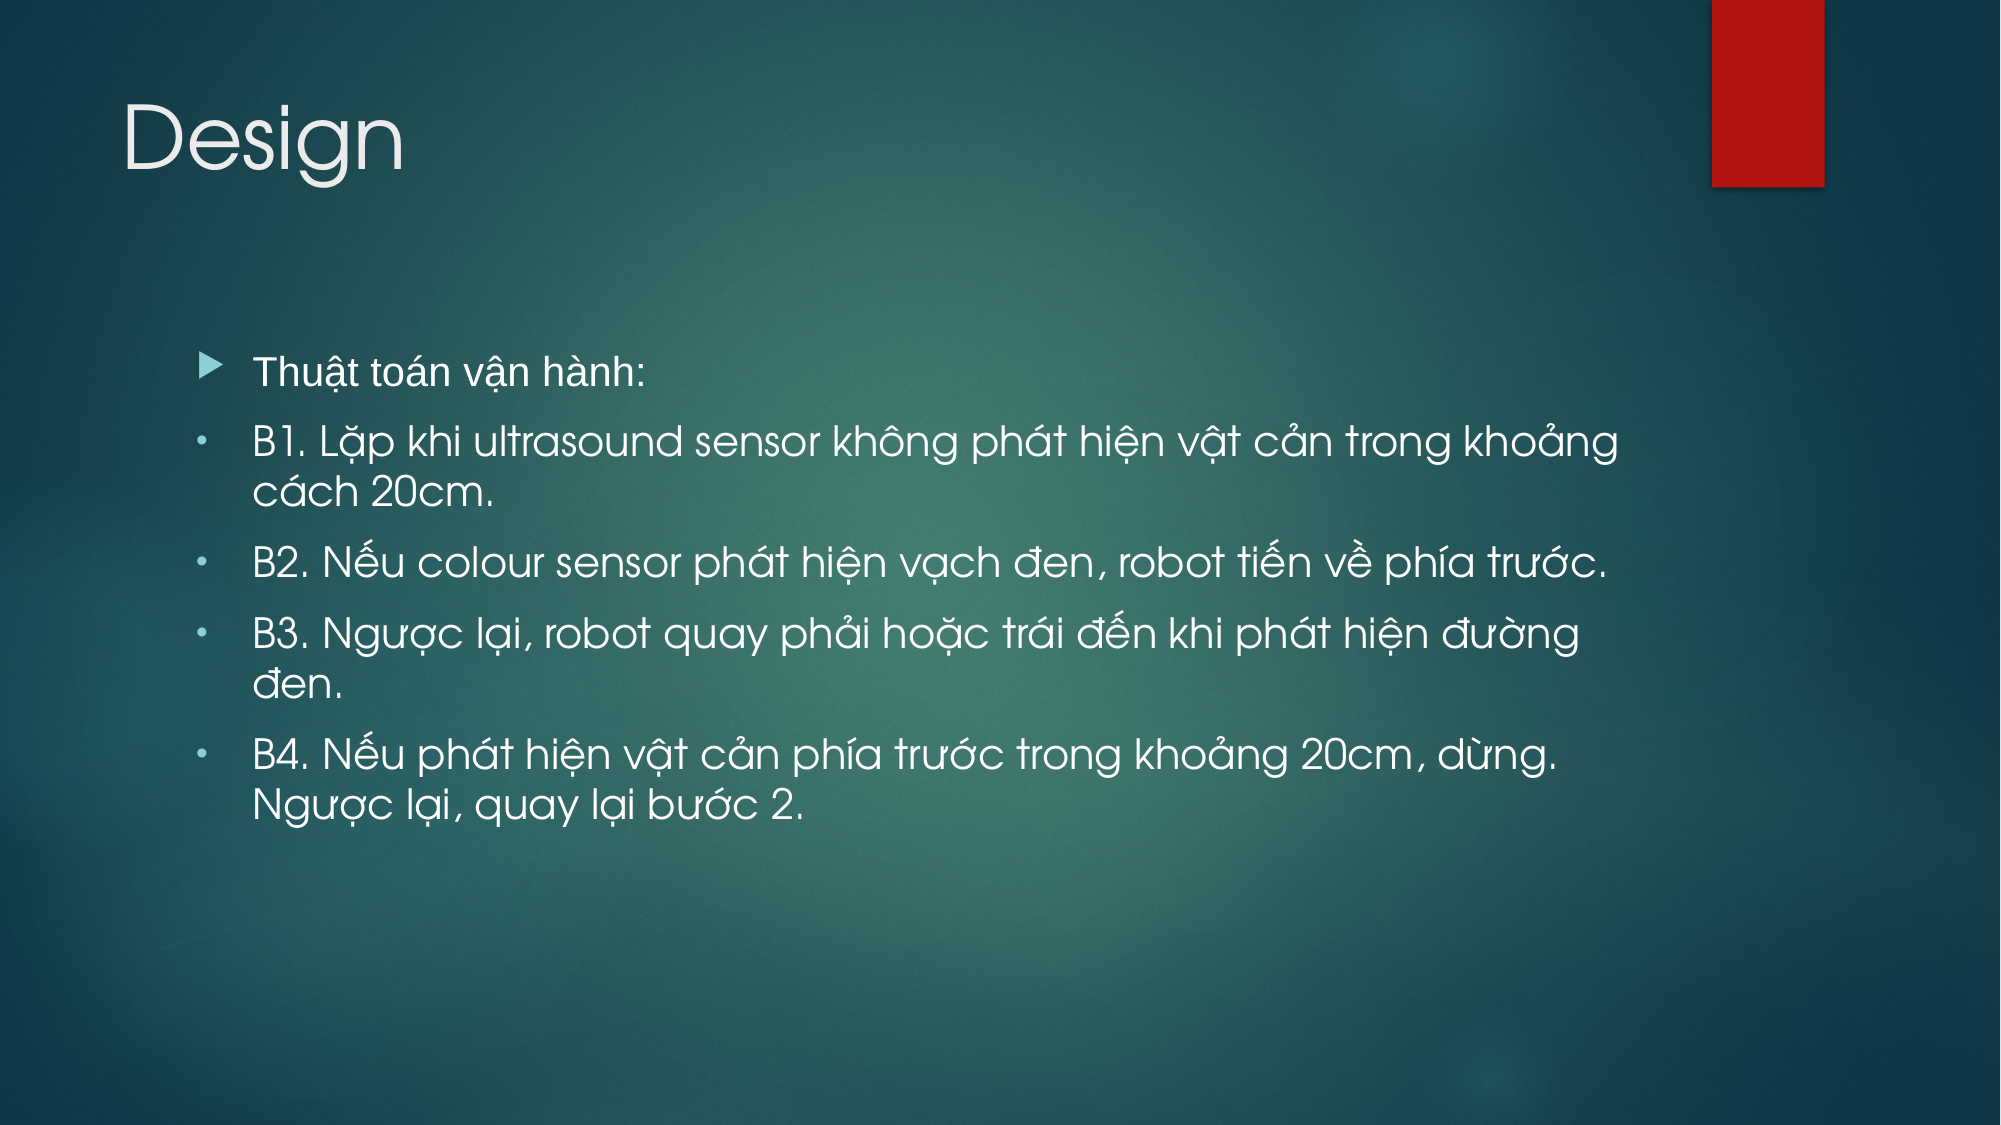

# Design
Thuật toán vận hành:
B1. Lặp khi ultrasound sensor không phát hiện vật cản trong khoảng cách 20cm.
B2. Nếu colour sensor phát hiện vạch đen, robot tiến về phía trước.
B3. Ngược lại, robot quay phải hoặc trái đến khi phát hiện đường đen.
B4. Nếu phát hiện vật cản phía trước trong khoảng 20cm, dừng. Ngược lại, quay lại bước 2.